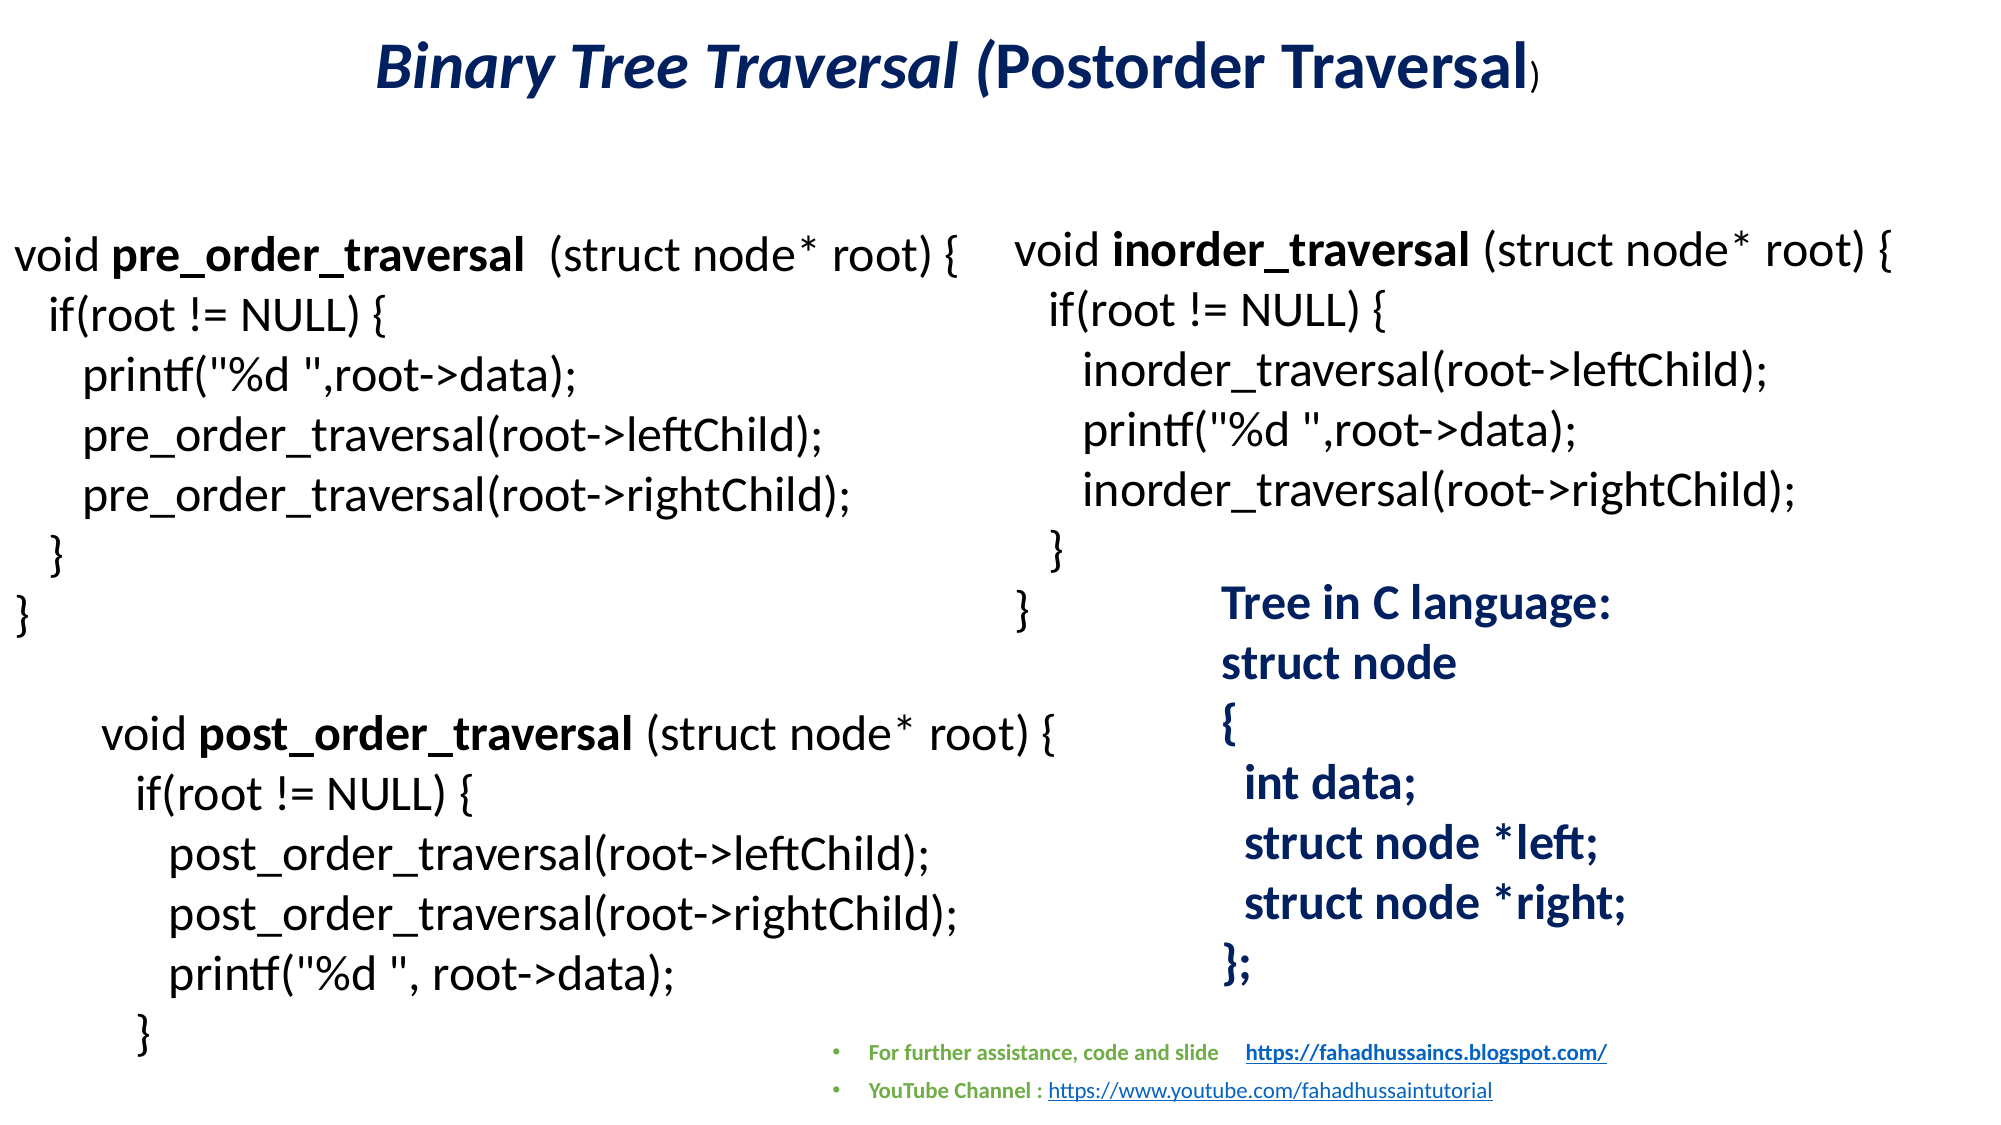

Binary Tree Traversal (Postorder Traversal)

void inorder_traversal (struct node* root) {
   if(root != NULL) {
      inorder_traversal(root->leftChild);
      printf("%d ",root->data);
      inorder_traversal(root->rightChild);
   }
}
void pre_order_traversal  (struct node* root) {
   if(root != NULL) {
      printf("%d ",root->data);
      pre_order_traversal(root->leftChild);
      pre_order_traversal(root->rightChild);
   }
}

Tree in C language:
struct node
{
  int data;
  struct node *left;
  struct node *right;
};
void post_order_traversal (struct node* root) {
   if(root != NULL) {
      post_order_traversal(root->leftChild);
      post_order_traversal(root->rightChild);
      printf("%d ", root->data);
   }
For further assistance, code and slide     https://fahadhussaincs.blogspot.com/
YouTube Channel : https://www.youtube.com/fahadhussaintutorial